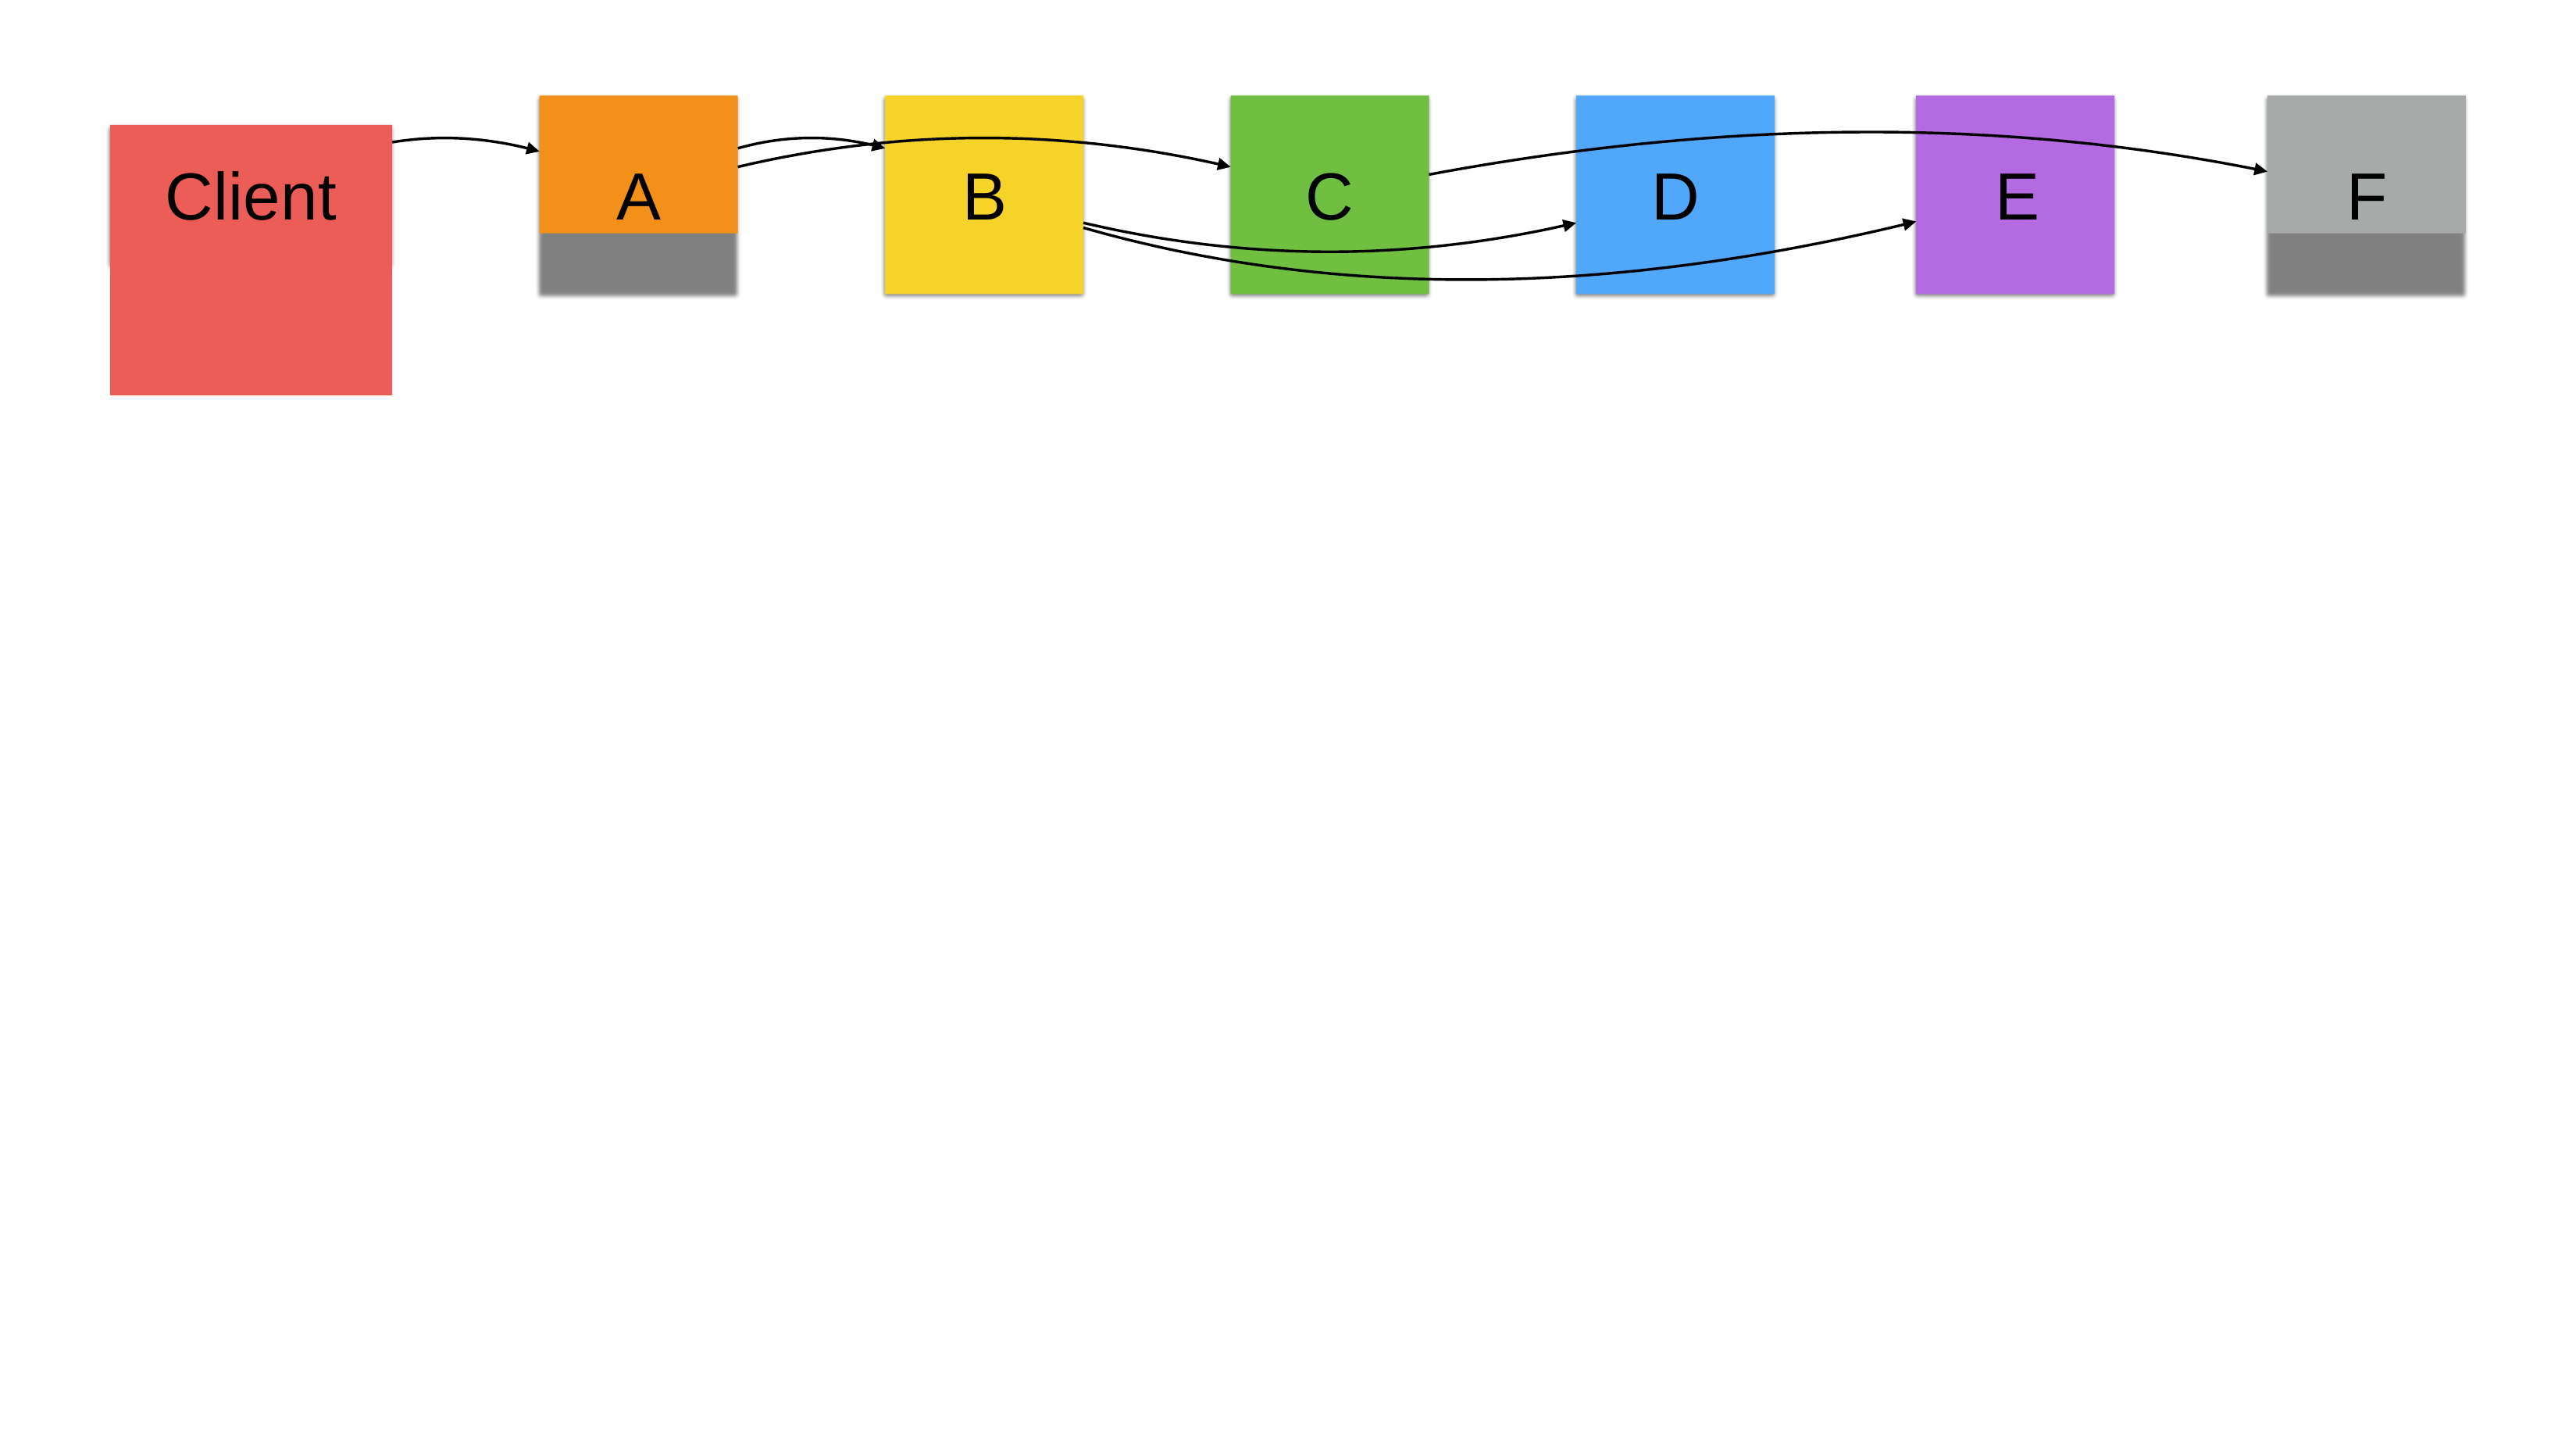

A

F

# Client

B
C
D
E